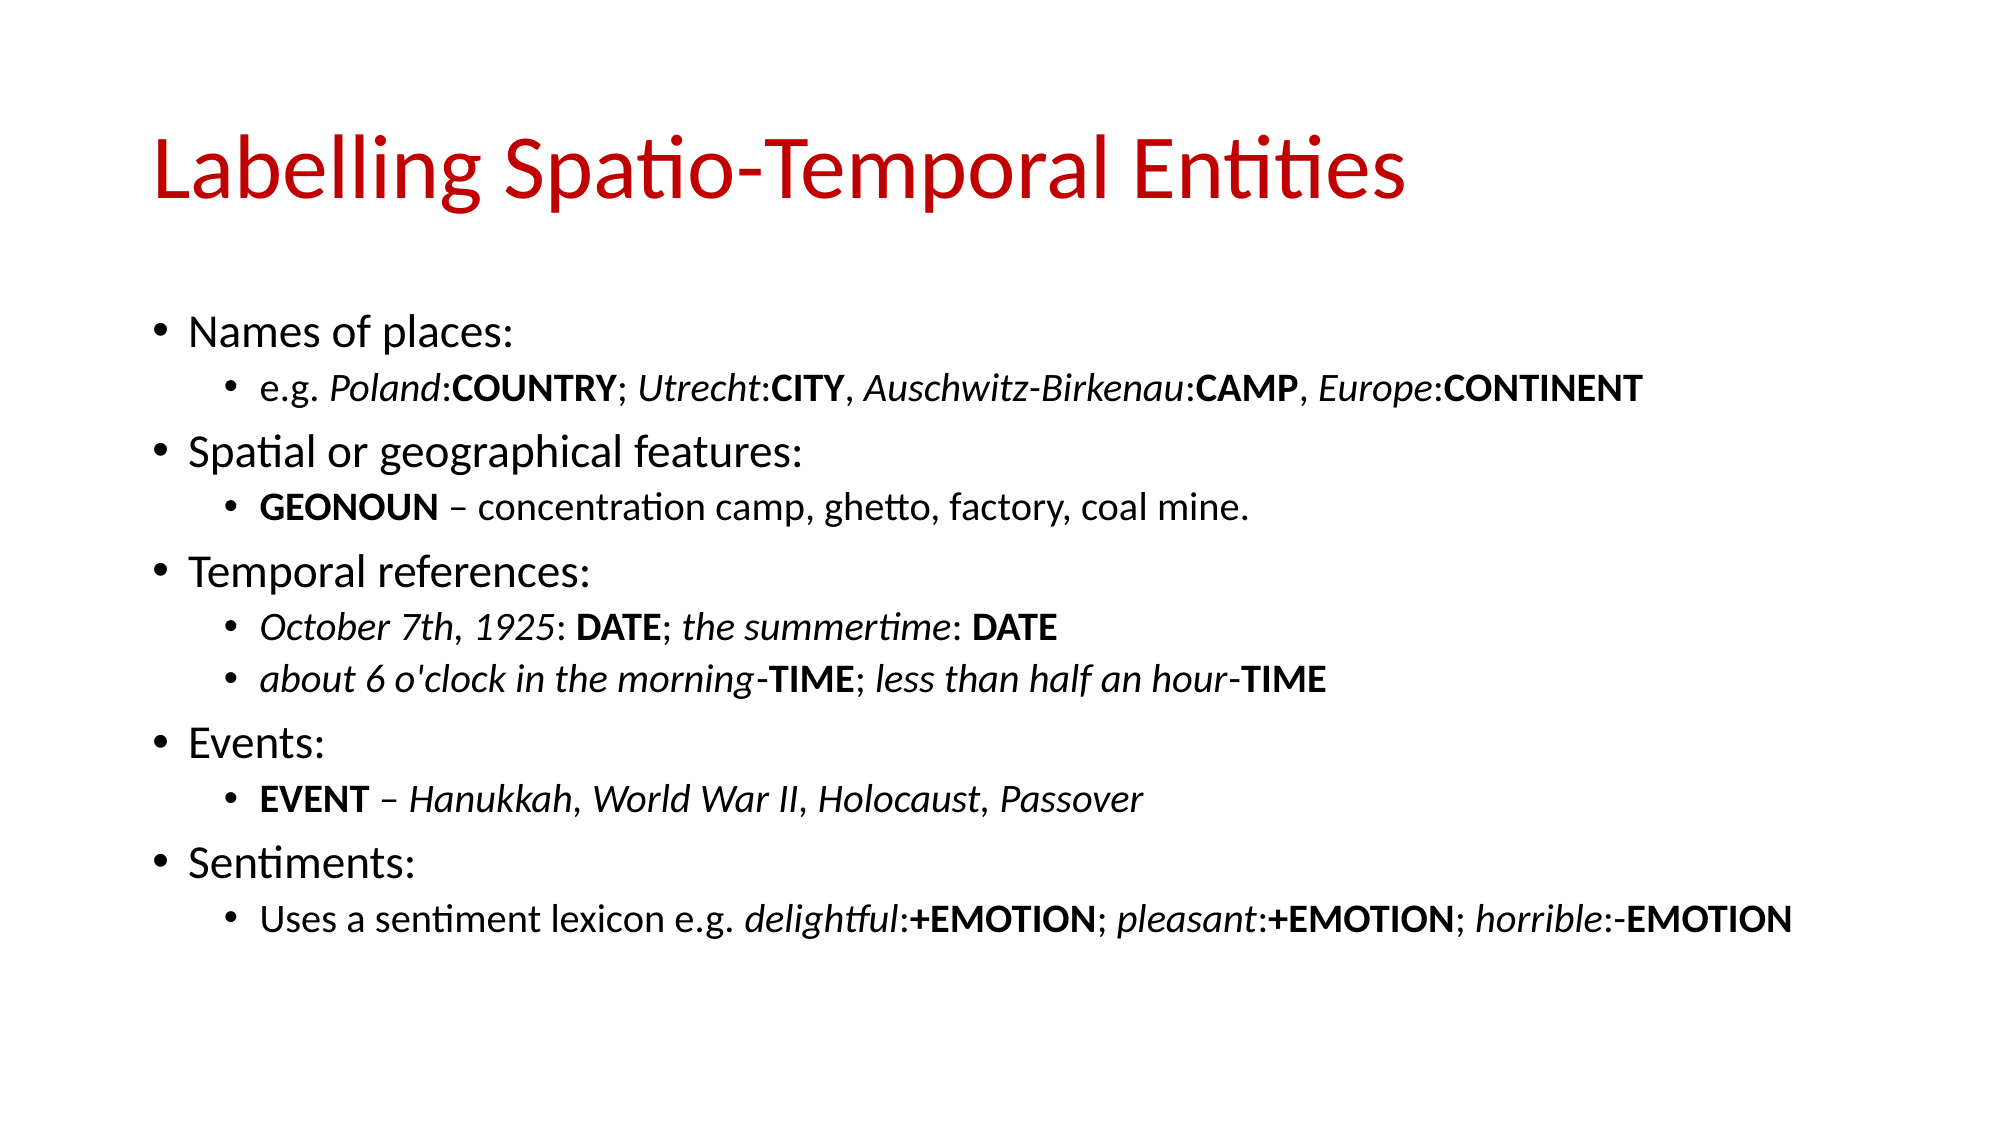

# Labelling Spatio-Temporal Entities
Names of places:
e.g. Poland:COUNTRY; Utrecht:CITY, Auschwitz-Birkenau:CAMP, Europe:CONTINENT
Spatial or geographical features:
GEONOUN – concentration camp, ghetto, factory, coal mine.
Temporal references:
October 7th, 1925: DATE; the summertime: DATE
about 6 o'clock in the morning-TIME; less than half an hour-TIME
Events:
EVENT – Hanukkah, World War II, Holocaust, Passover
Sentiments:
Uses a sentiment lexicon e.g. delightful:+EMOTION; pleasant:+EMOTION; horrible:-EMOTION